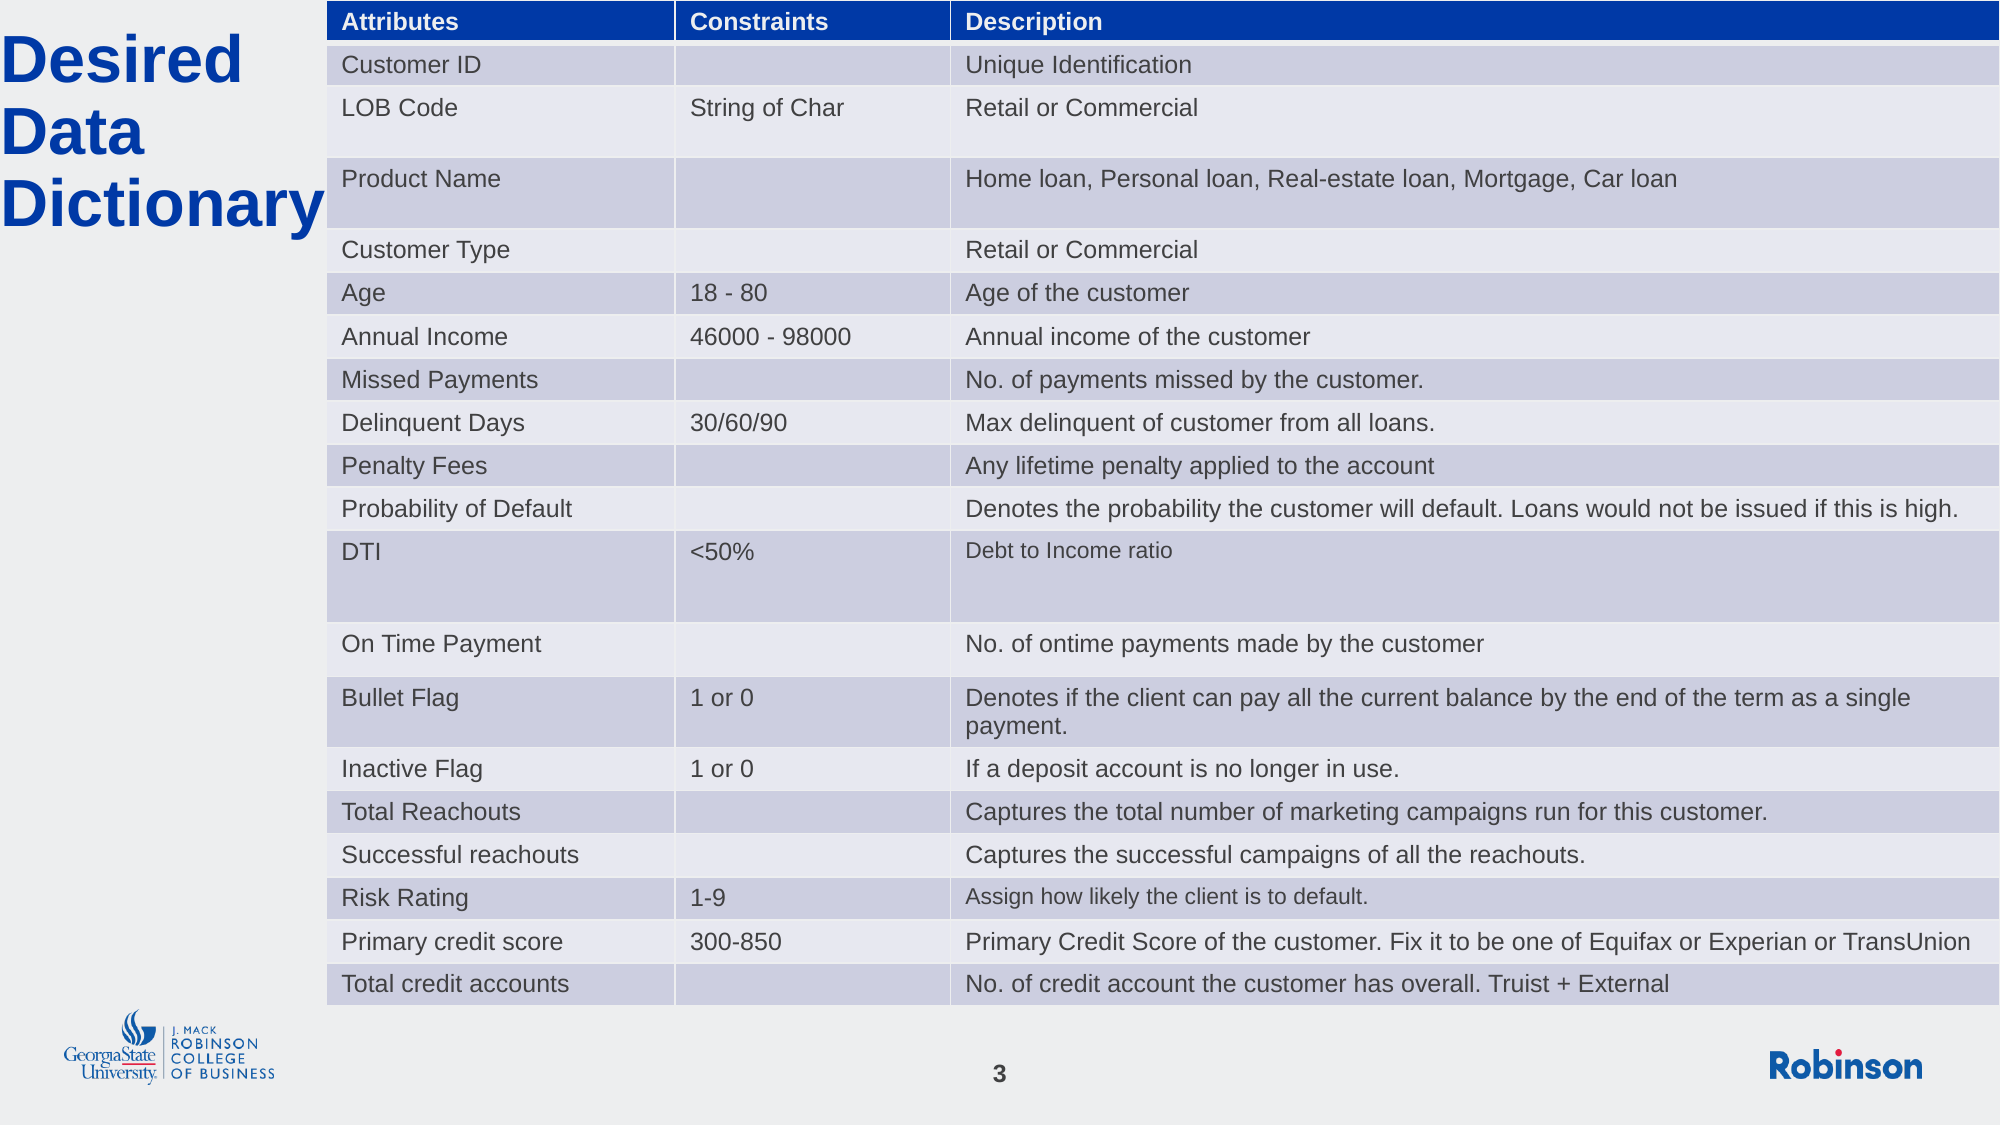

| Attributes | Constraints | Description |
| --- | --- | --- |
| Customer ID |  | Unique Identification |
| LOB Code | String of Char | Retail or Commercial |
| Product Name |  | Home loan, Personal loan, Real-estate loan, Mortgage, Car loan |
| Customer Type |  | Retail or Commercial |
| Age | 18 - 80 | Age of the customer |
| Annual Income | 46000 - 98000 | Annual income of the customer |
| Missed Payments |  | No. of payments missed by the customer. |
| Delinquent Days | 30/60/90 | Max delinquent of customer from all loans. |
| Penalty Fees |  | Any lifetime penalty applied to the account |
| Probability of Default |  | Denotes the probability the customer will default. Loans would not be issued if this is high. |
| DTI | <50% | Debt to Income ratio |
| On Time Payment |  | No. of ontime payments made by the customer |
| Bullet Flag | 1 or 0 | Denotes if the client can pay all the current balance by the end of the term as a single payment. |
| Inactive Flag | 1 or 0 | If a deposit account is no longer in use. |
| Total Reachouts |  | Captures the total number of marketing campaigns run for this customer. |
| Successful reachouts |  | Captures the successful campaigns of all the reachouts. |
| Risk Rating | 1-9 | Assign how likely the client is to default. |
| Primary credit score | 300-850 | Primary Credit Score of the customer. Fix it to be one of Equifax or Experian or TransUnion |
| Total credit accounts |  | No. of credit account the customer has overall. Truist + External |
# Desired Data Dictionary
3